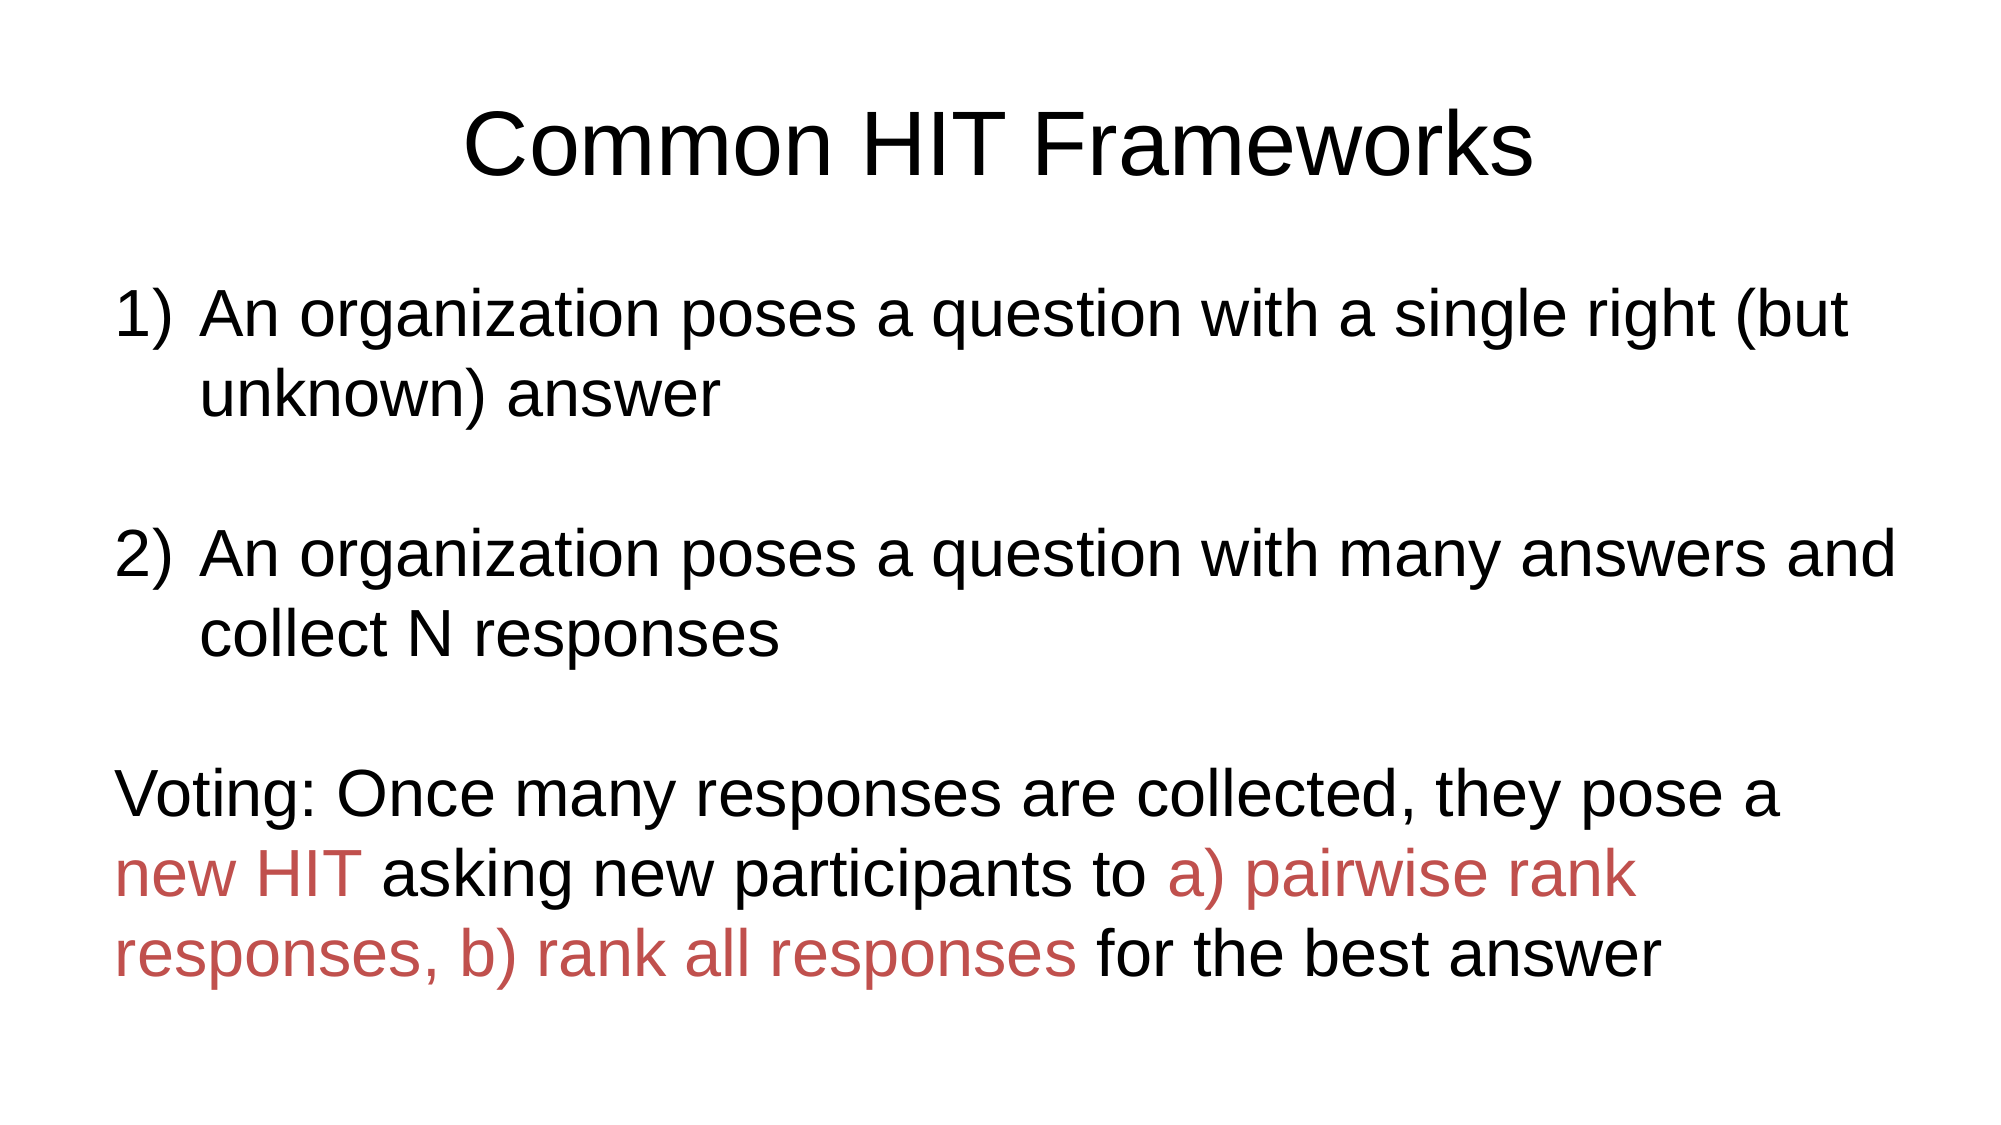

# Common HIT Frameworks
An organization poses a question with a single right (but unknown) answer

An organization poses a question with many answers and collect N responses

Voting: Once many responses are collected, they pose a new HIT asking new participants to a) pairwise rank responses, b) rank all responses for the best answer